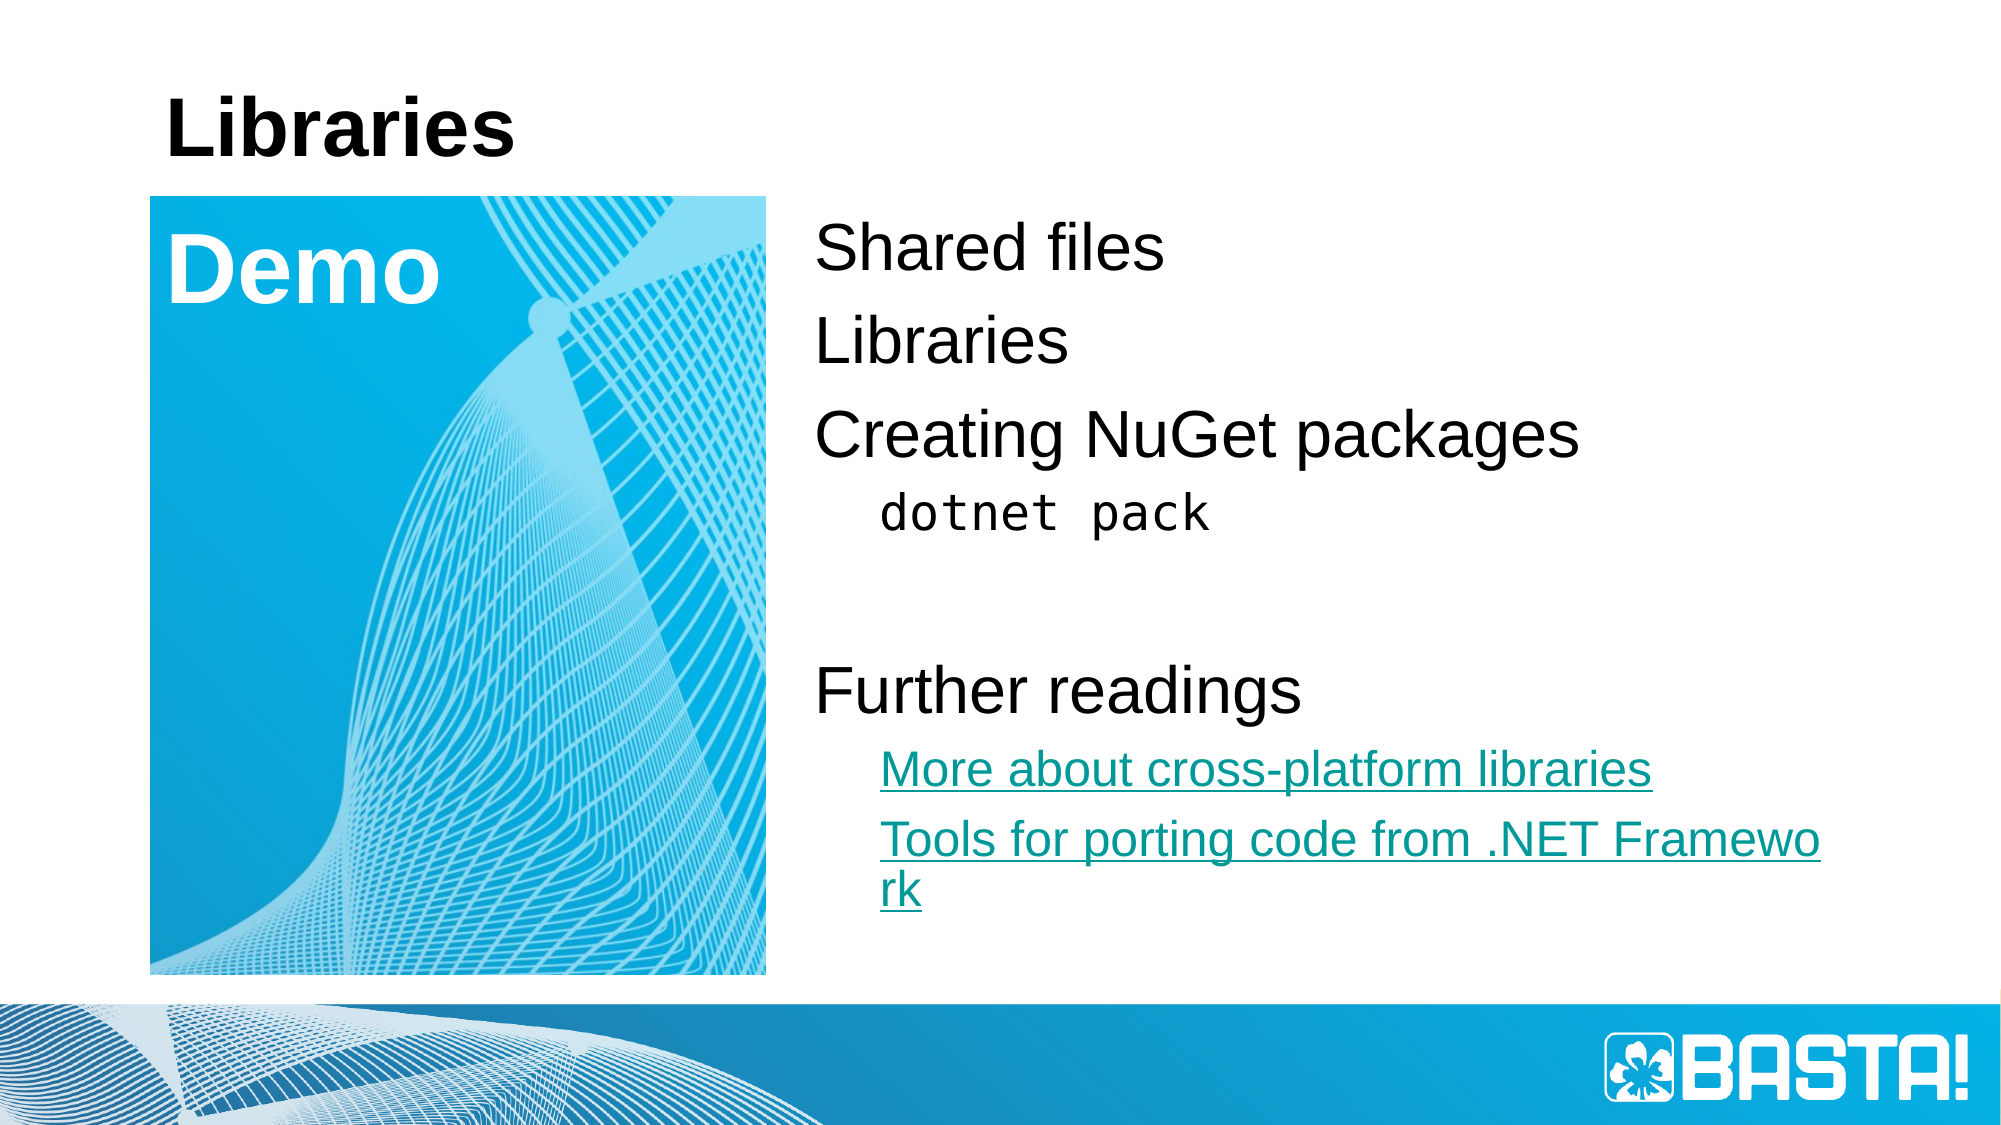

# Libraries
Shared files
Libraries
Creating NuGet packages
dotnet pack

Further readings
More about cross-platform libraries
Tools for porting code from .NET Framework